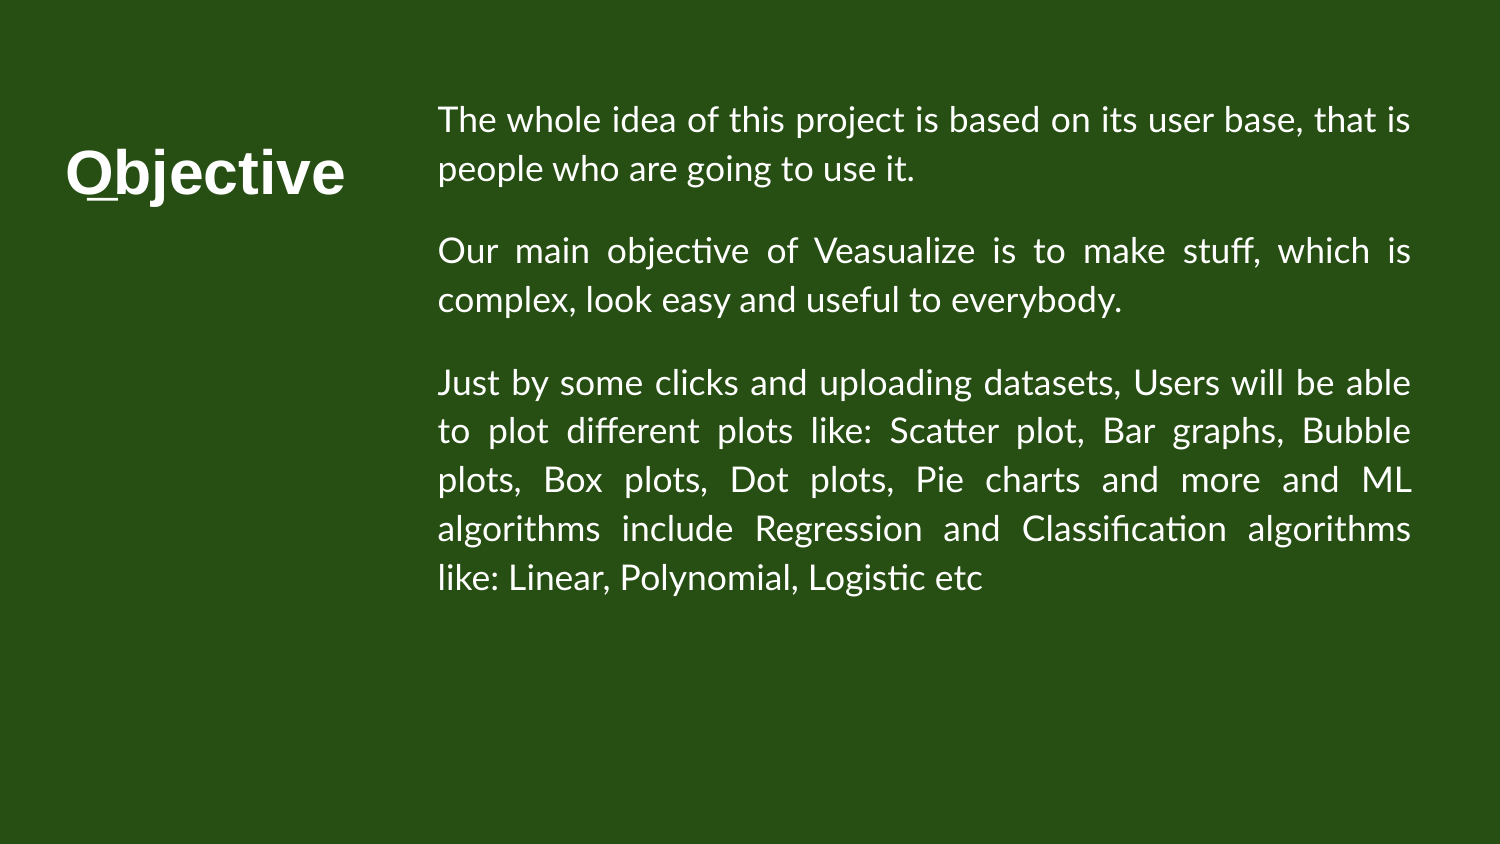

The whole idea of this project is based on its user base, that is people who are going to use it.
Our main objective of Veasualize is to make stuff, which is complex, look easy and useful to everybody.
Just by some clicks and uploading datasets, Users will be able to plot different plots like: Scatter plot, Bar graphs, Bubble plots, Box plots, Dot plots, Pie charts and more and ML algorithms include Regression and Classification algorithms like: Linear, Polynomial, Logistic etc

Literature survey next
# Objective